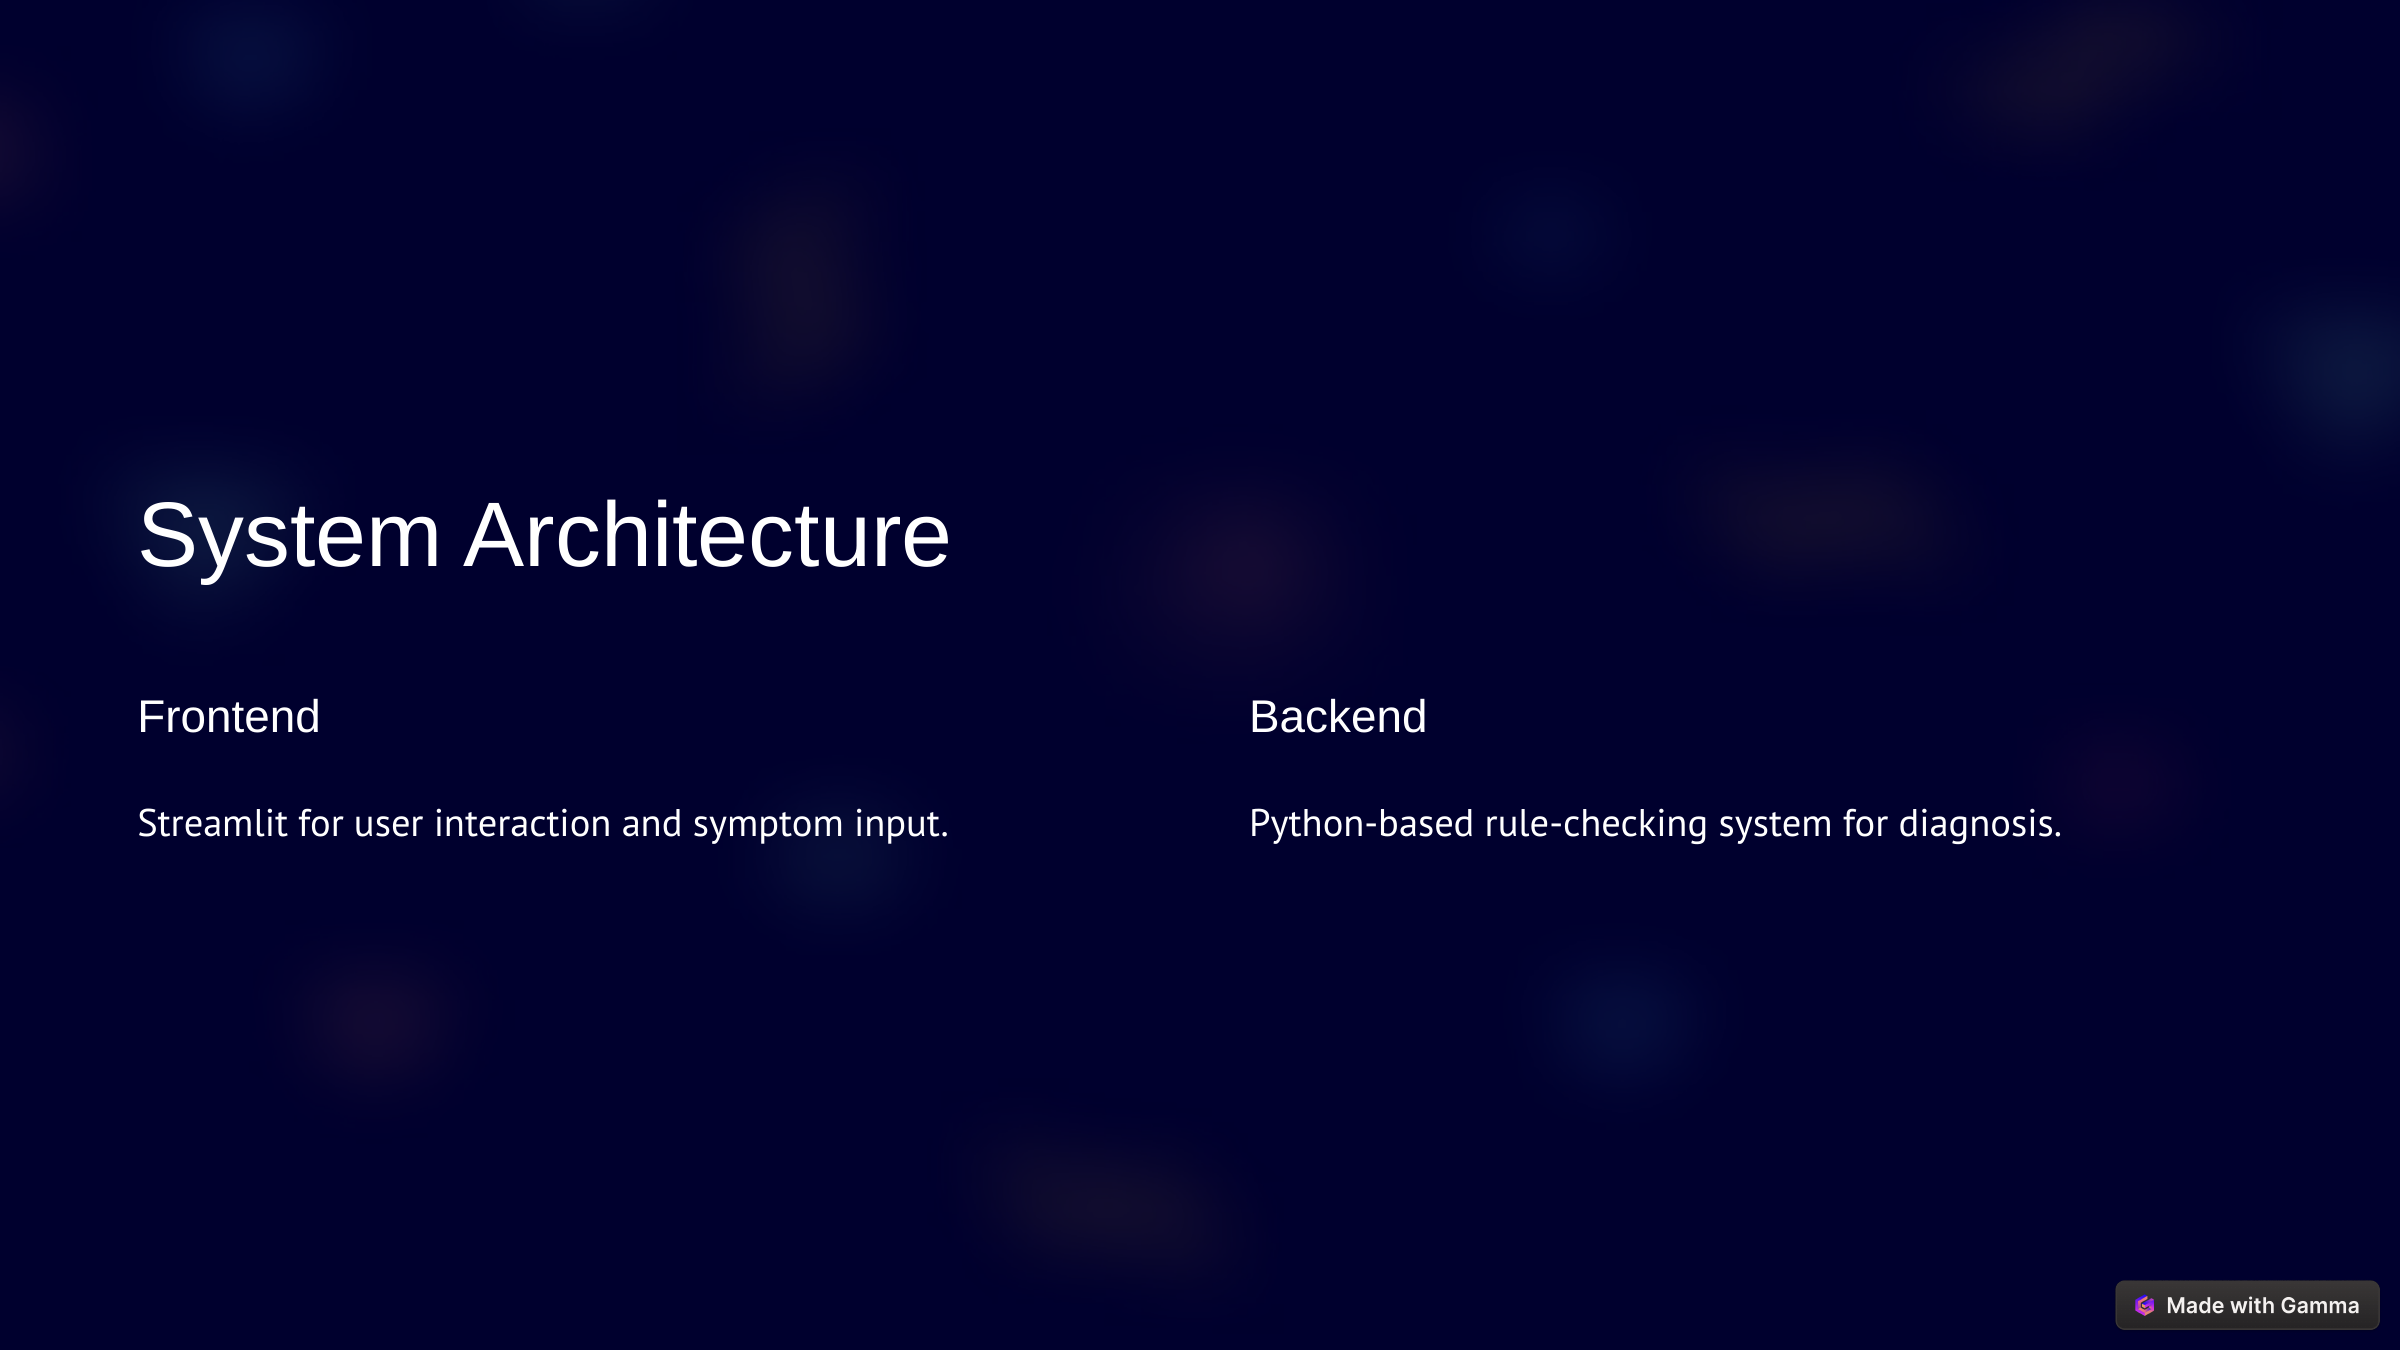

System Architecture
Frontend
Backend
Streamlit for user interaction and symptom input.
Python-based rule-checking system for diagnosis.